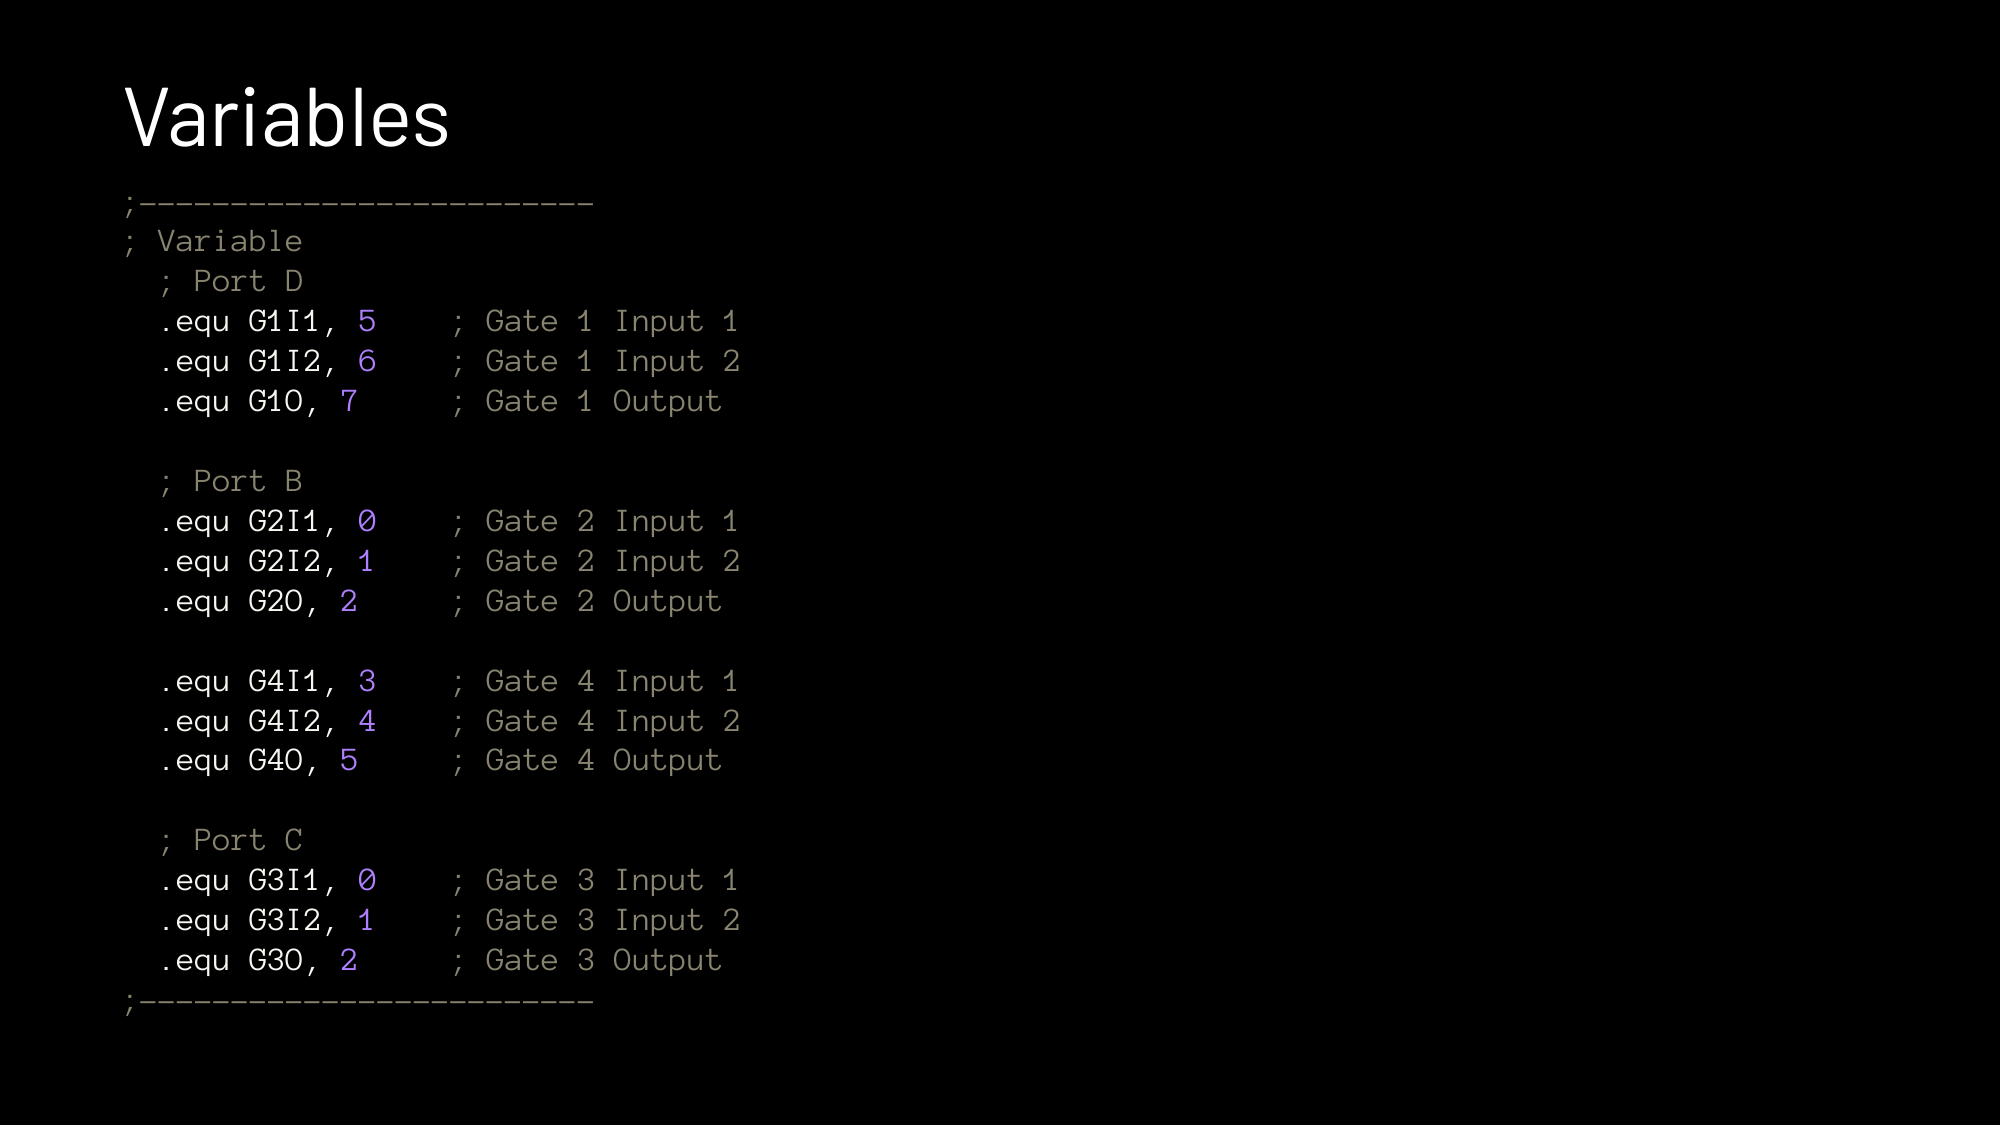

Variables
;-------------------------
; Variable
  ; Port D
  .equ G1I1, 5    ; Gate 1 Input 1
  .equ G1I2, 6    ; Gate 1 Input 2
  .equ G1O, 7     ; Gate 1 Output
  ; Port B
  .equ G2I1, 0    ; Gate 2 Input 1
  .equ G2I2, 1    ; Gate 2 Input 2
  .equ G2O, 2     ; Gate 2 Output
  .equ G4I1, 3    ; Gate 4 Input 1
  .equ G4I2, 4    ; Gate 4 Input 2
  .equ G4O, 5     ; Gate 4 Output
  ; Port C
  .equ G3I1, 0    ; Gate 3 Input 1
  .equ G3I2, 1    ; Gate 3 Input 2
  .equ G3O, 2     ; Gate 3 Output
;-------------------------